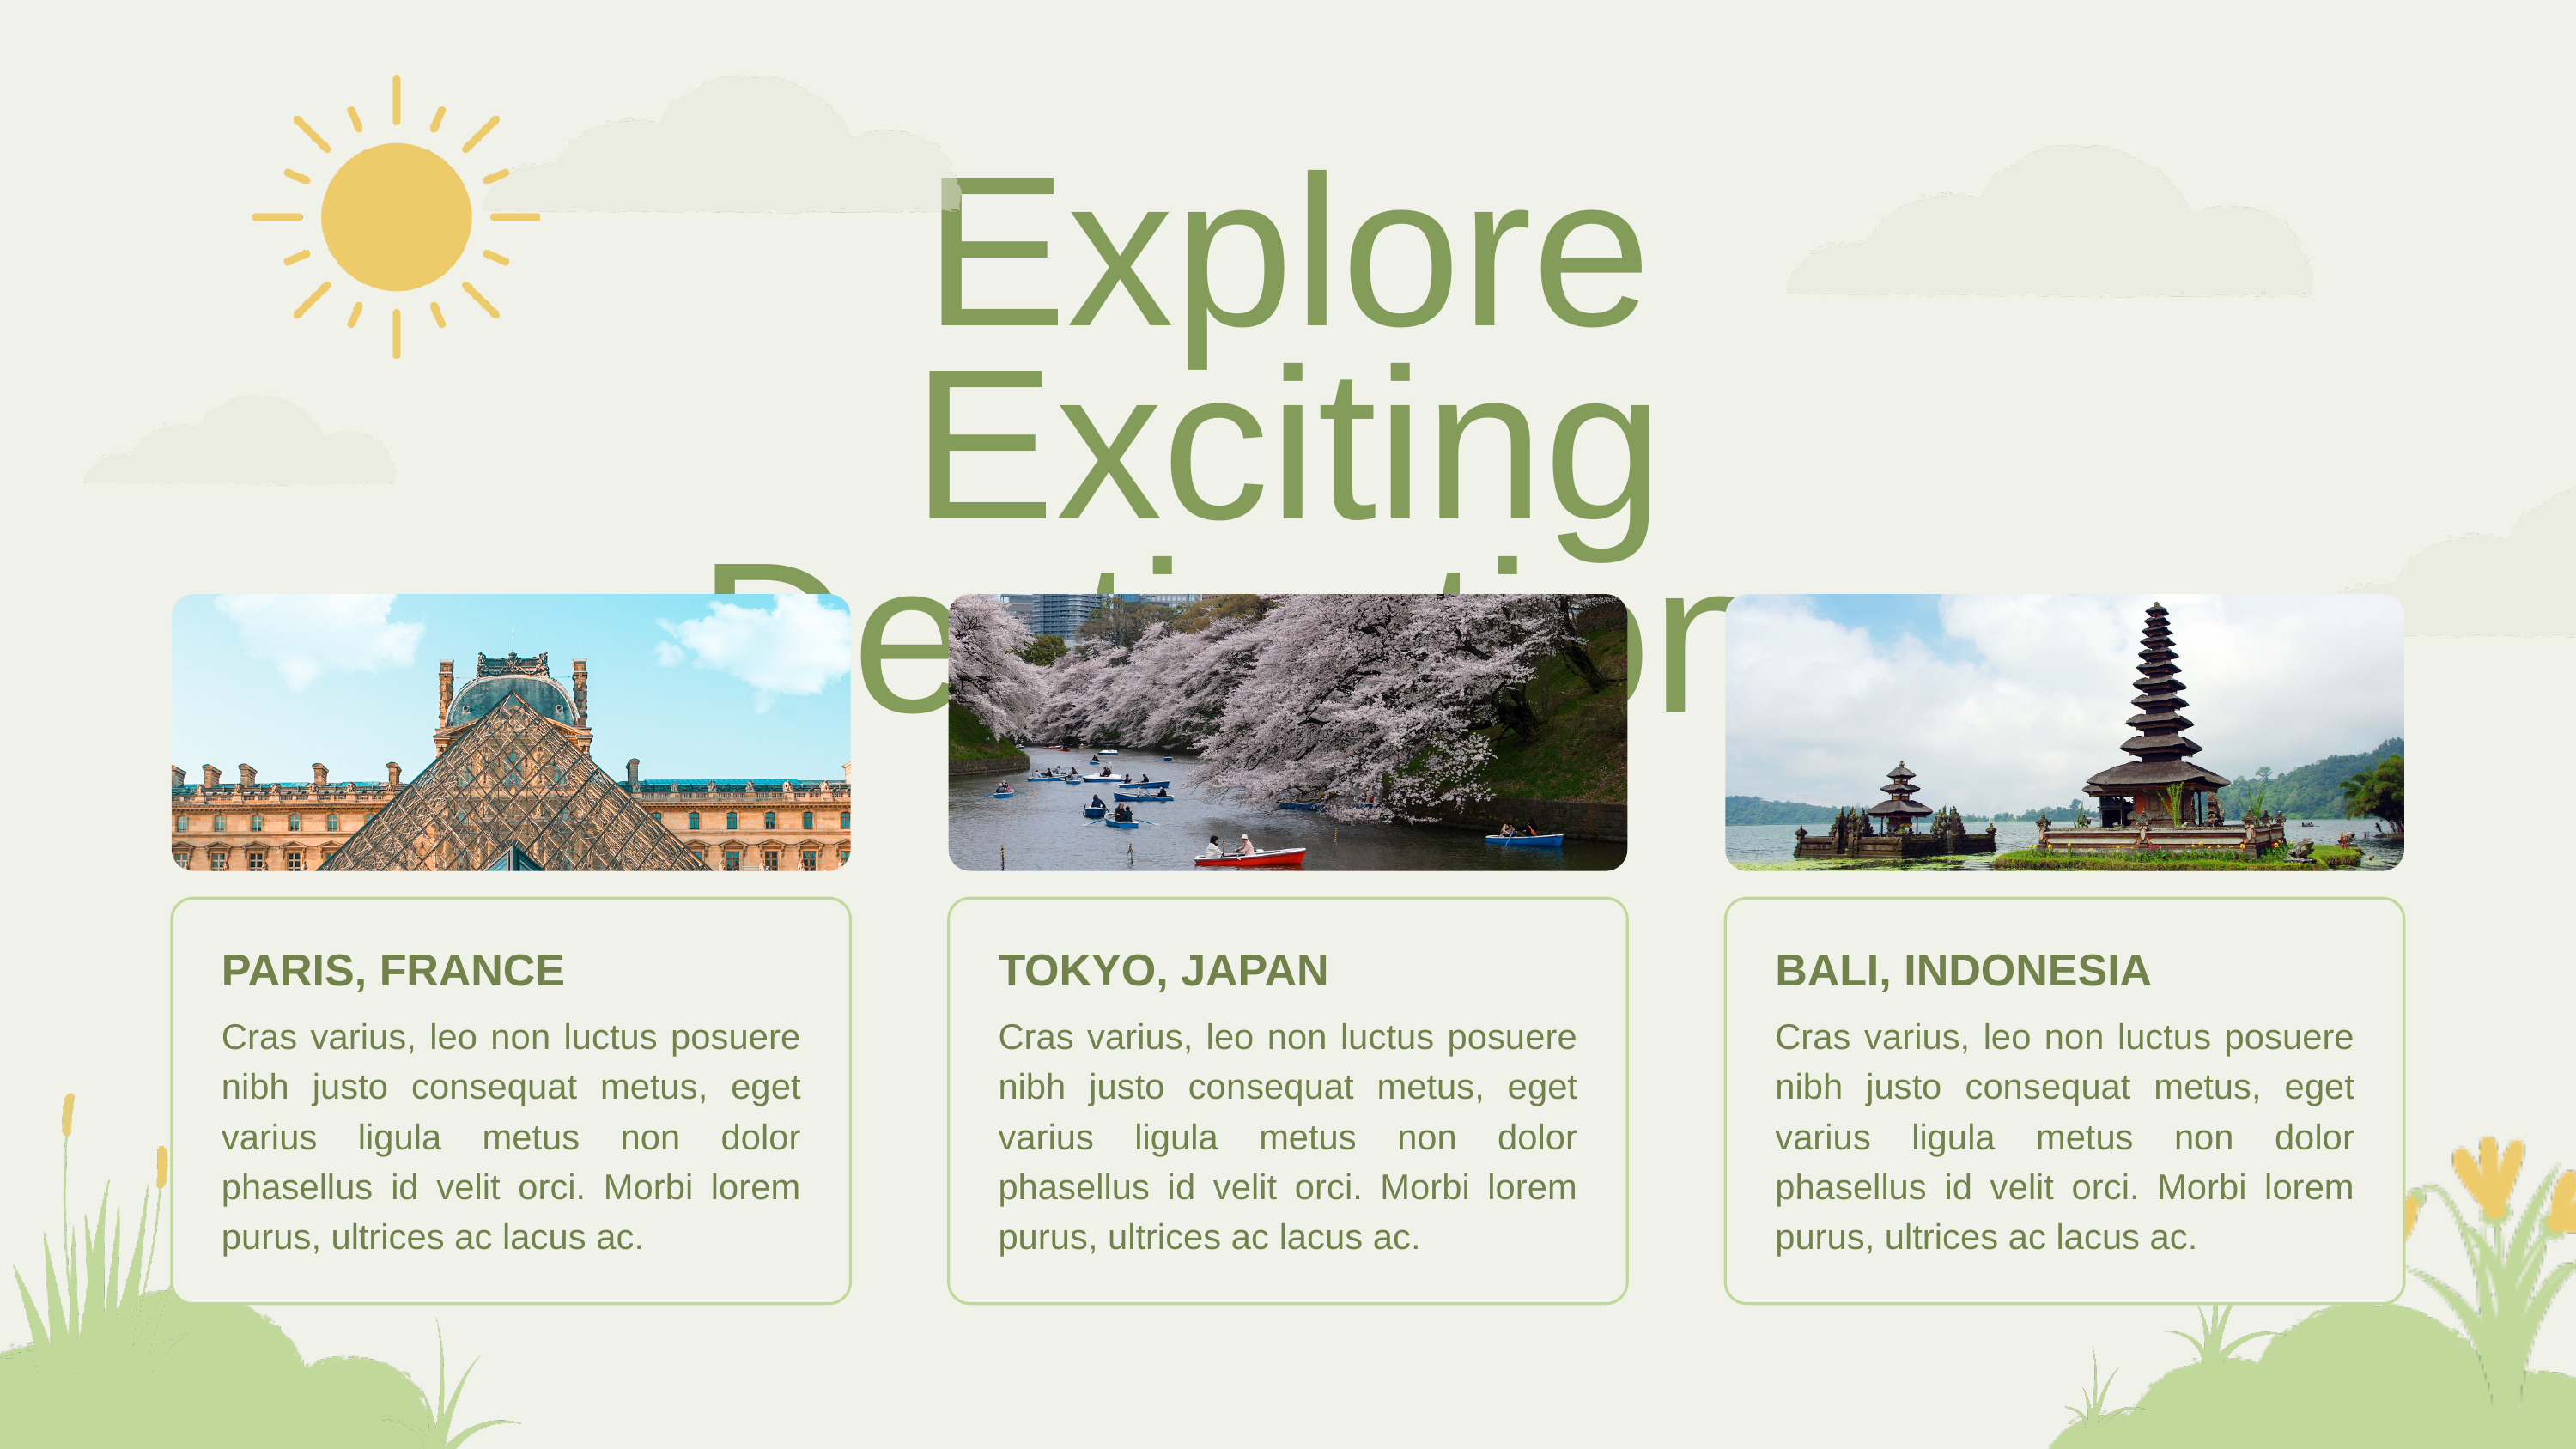

Explore
Exciting Destinations

PARIS, FRANCE
TOKYO, JAPAN
BALI, INDONESIA
Cras varius, leo non luctus posuere nibh justo consequat metus, eget varius ligula metus non dolor phasellus id velit orci. Morbi lorem purus, ultrices ac lacus ac.
Cras varius, leo non luctus posuere nibh justo consequat metus, eget varius ligula metus non dolor phasellus id velit orci. Morbi lorem purus, ultrices ac lacus ac.
Cras varius, leo non luctus posuere nibh justo consequat metus, eget varius ligula metus non dolor phasellus id velit orci. Morbi lorem purus, ultrices ac lacus ac.